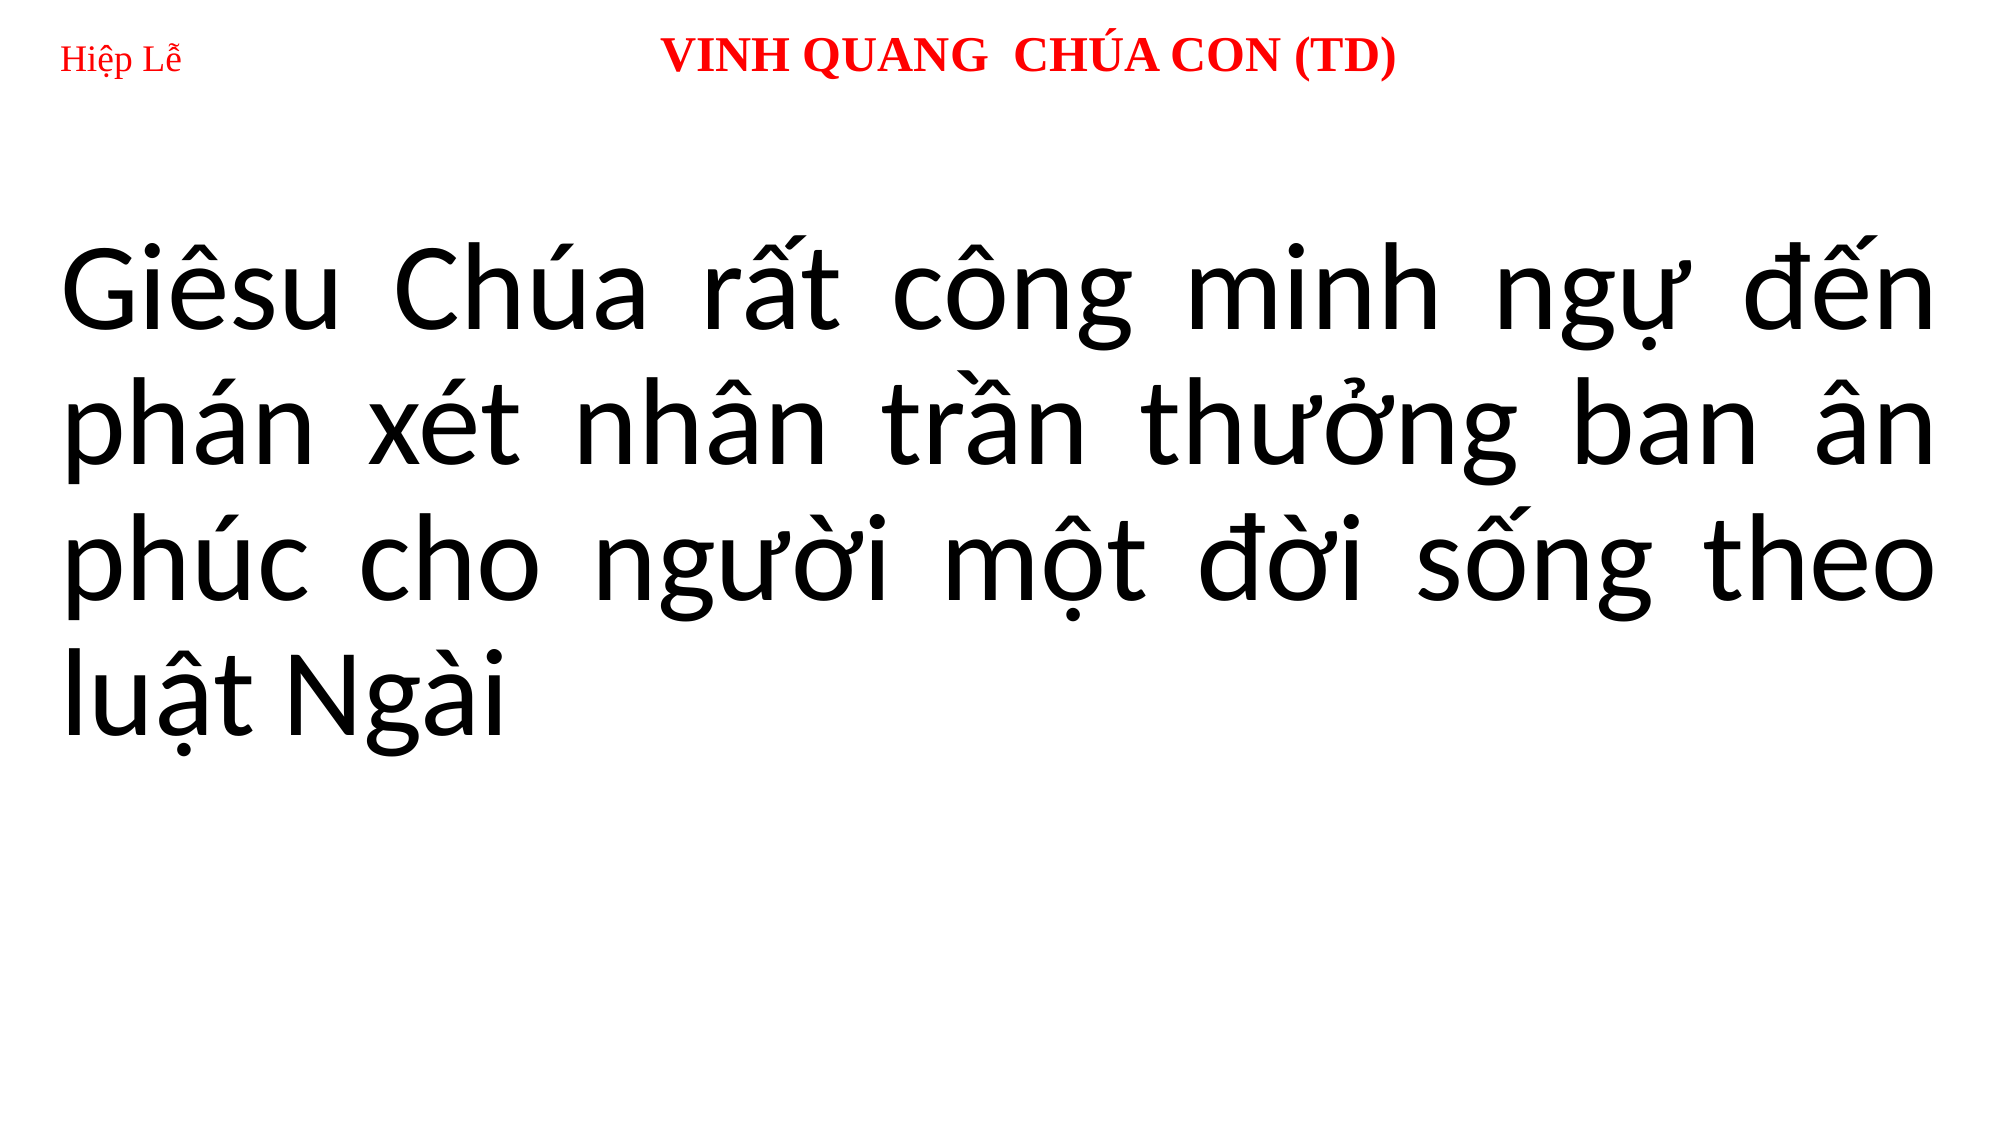

# Hiệp Lễ             			VINH QUANG  CHÚA CON (TD)
Giêsu Chúa rất công minh ngự đến phán xét nhân trần thưởng ban ân phúc cho người một đời sống theo luật Ngài